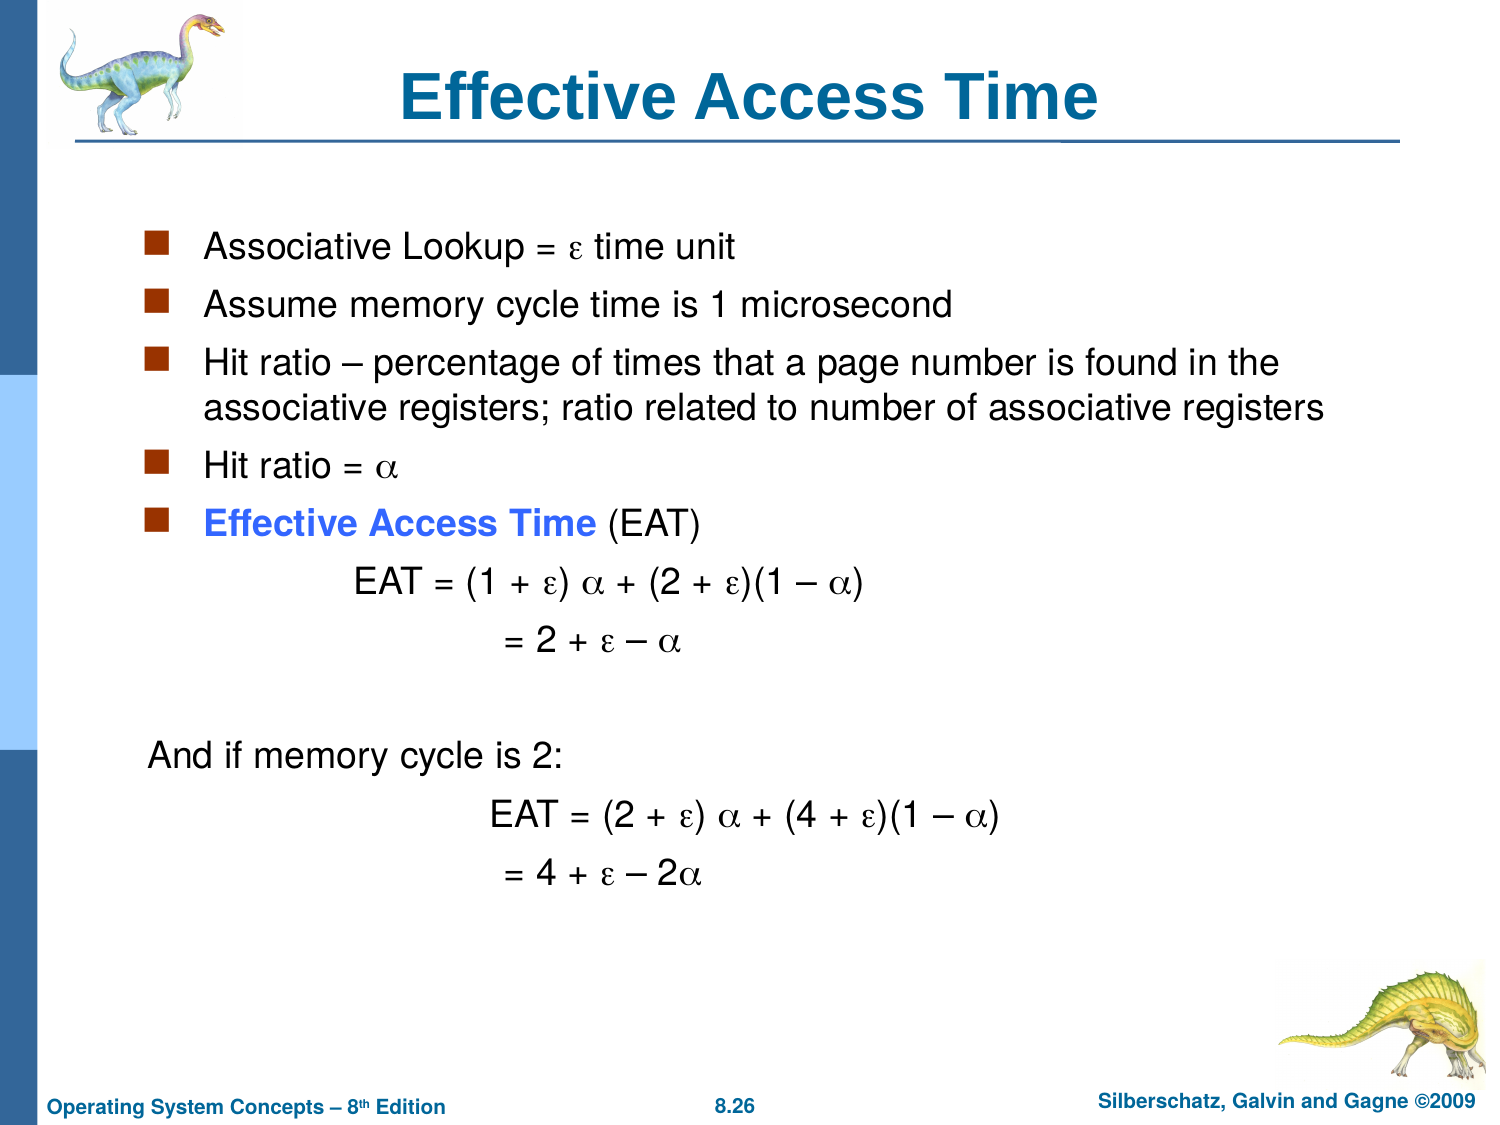

# Effective Access Time
Associative Lookup = ε time unit
Assume memory cycle time is 1 microsecond
Hit ratio – percentage of times that a page number is found in the associative registers; ratio related to number of associative registers
Hit ratio = α
Effective Access Time (EAT)
		EAT = (1 + ε) α + (2 + ε)(1 – α)
			= 2 + ε – α

And if memory cycle is 2:
EAT = (2 + ε) α + (4 + ε)(1 – α)
			= 4 + ε – 2α